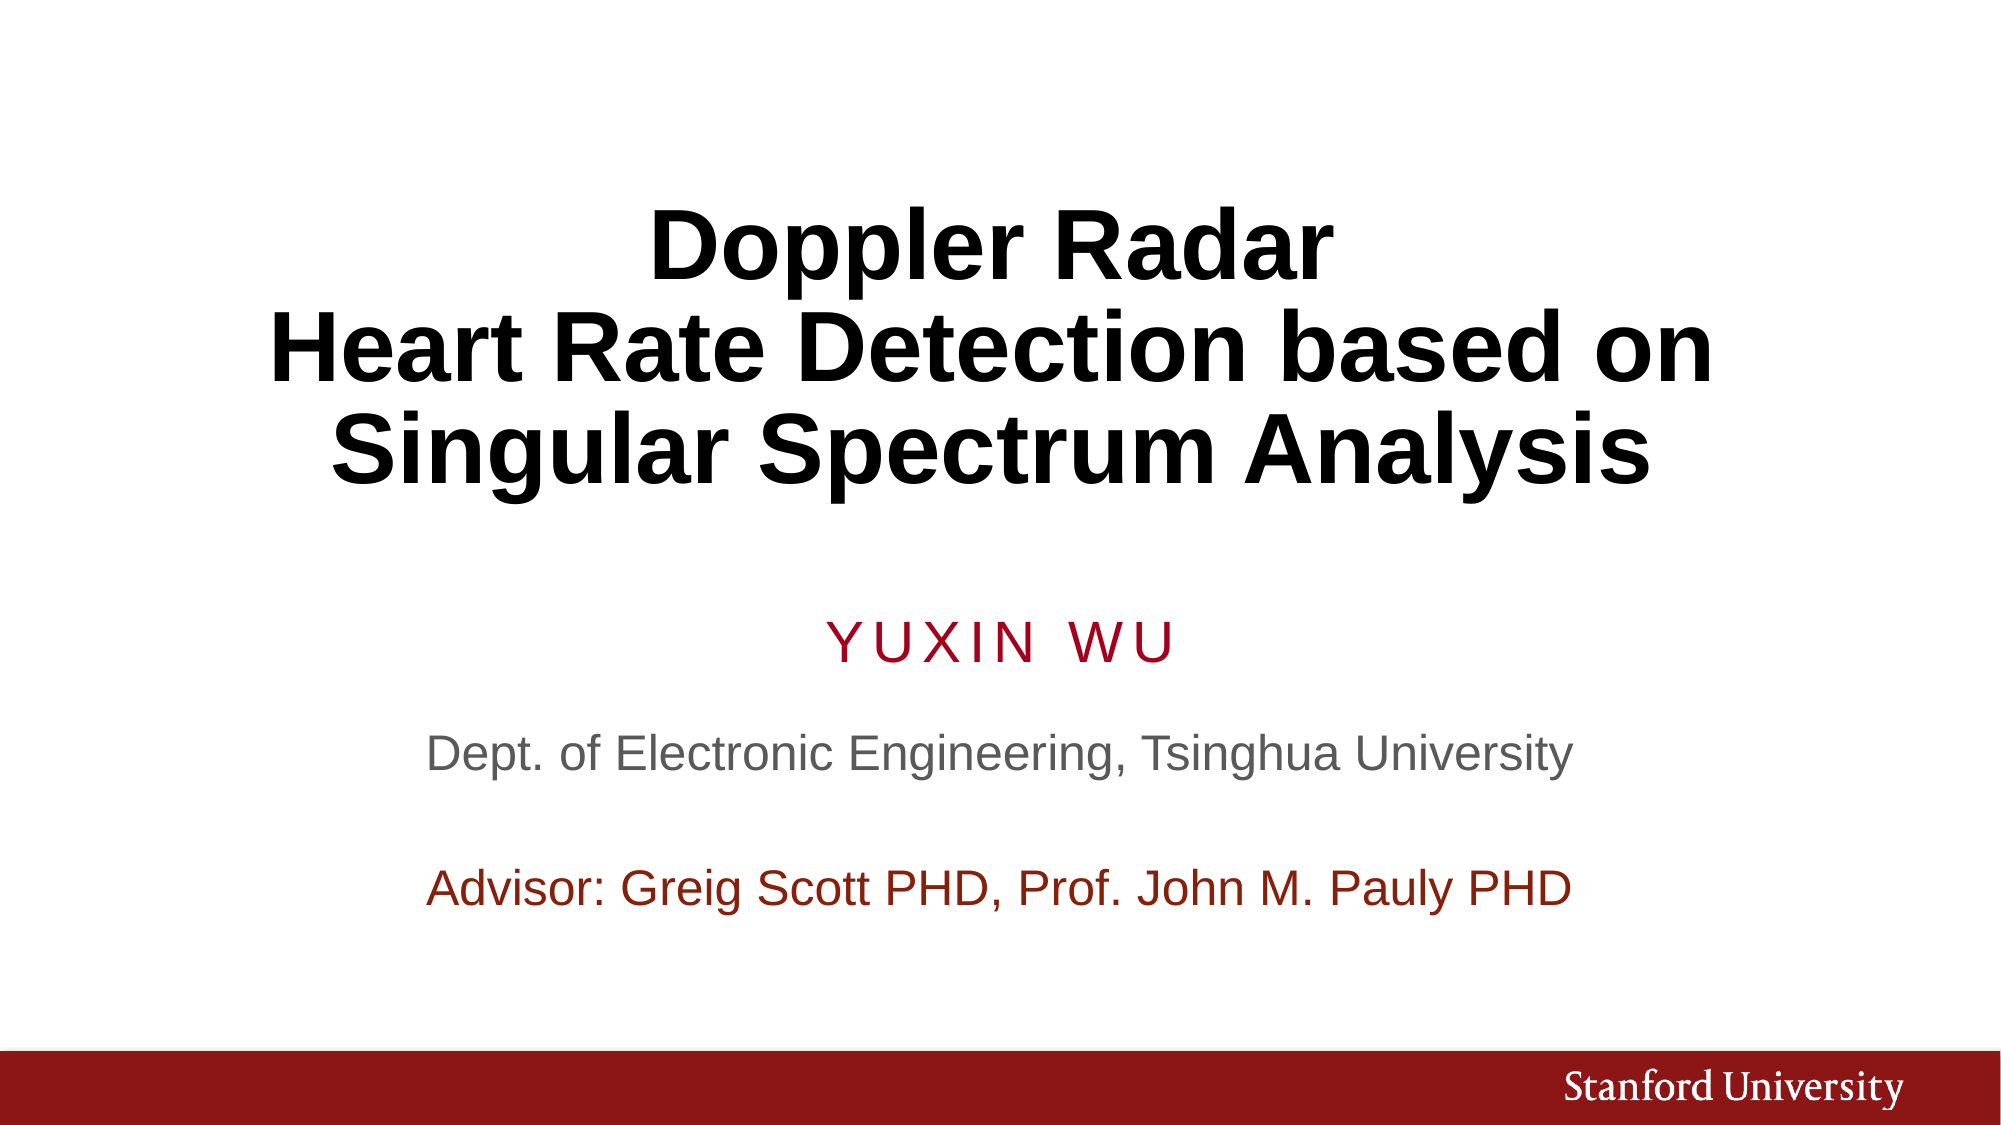

# Doppler Radar Heart Rate Detection based on Singular Spectrum Analysis
Yuxin Wu
Dept. of Electronic Engineering, Tsinghua University

Advisor: Greig Scott PHD, Prof. John M. Pauly PHD